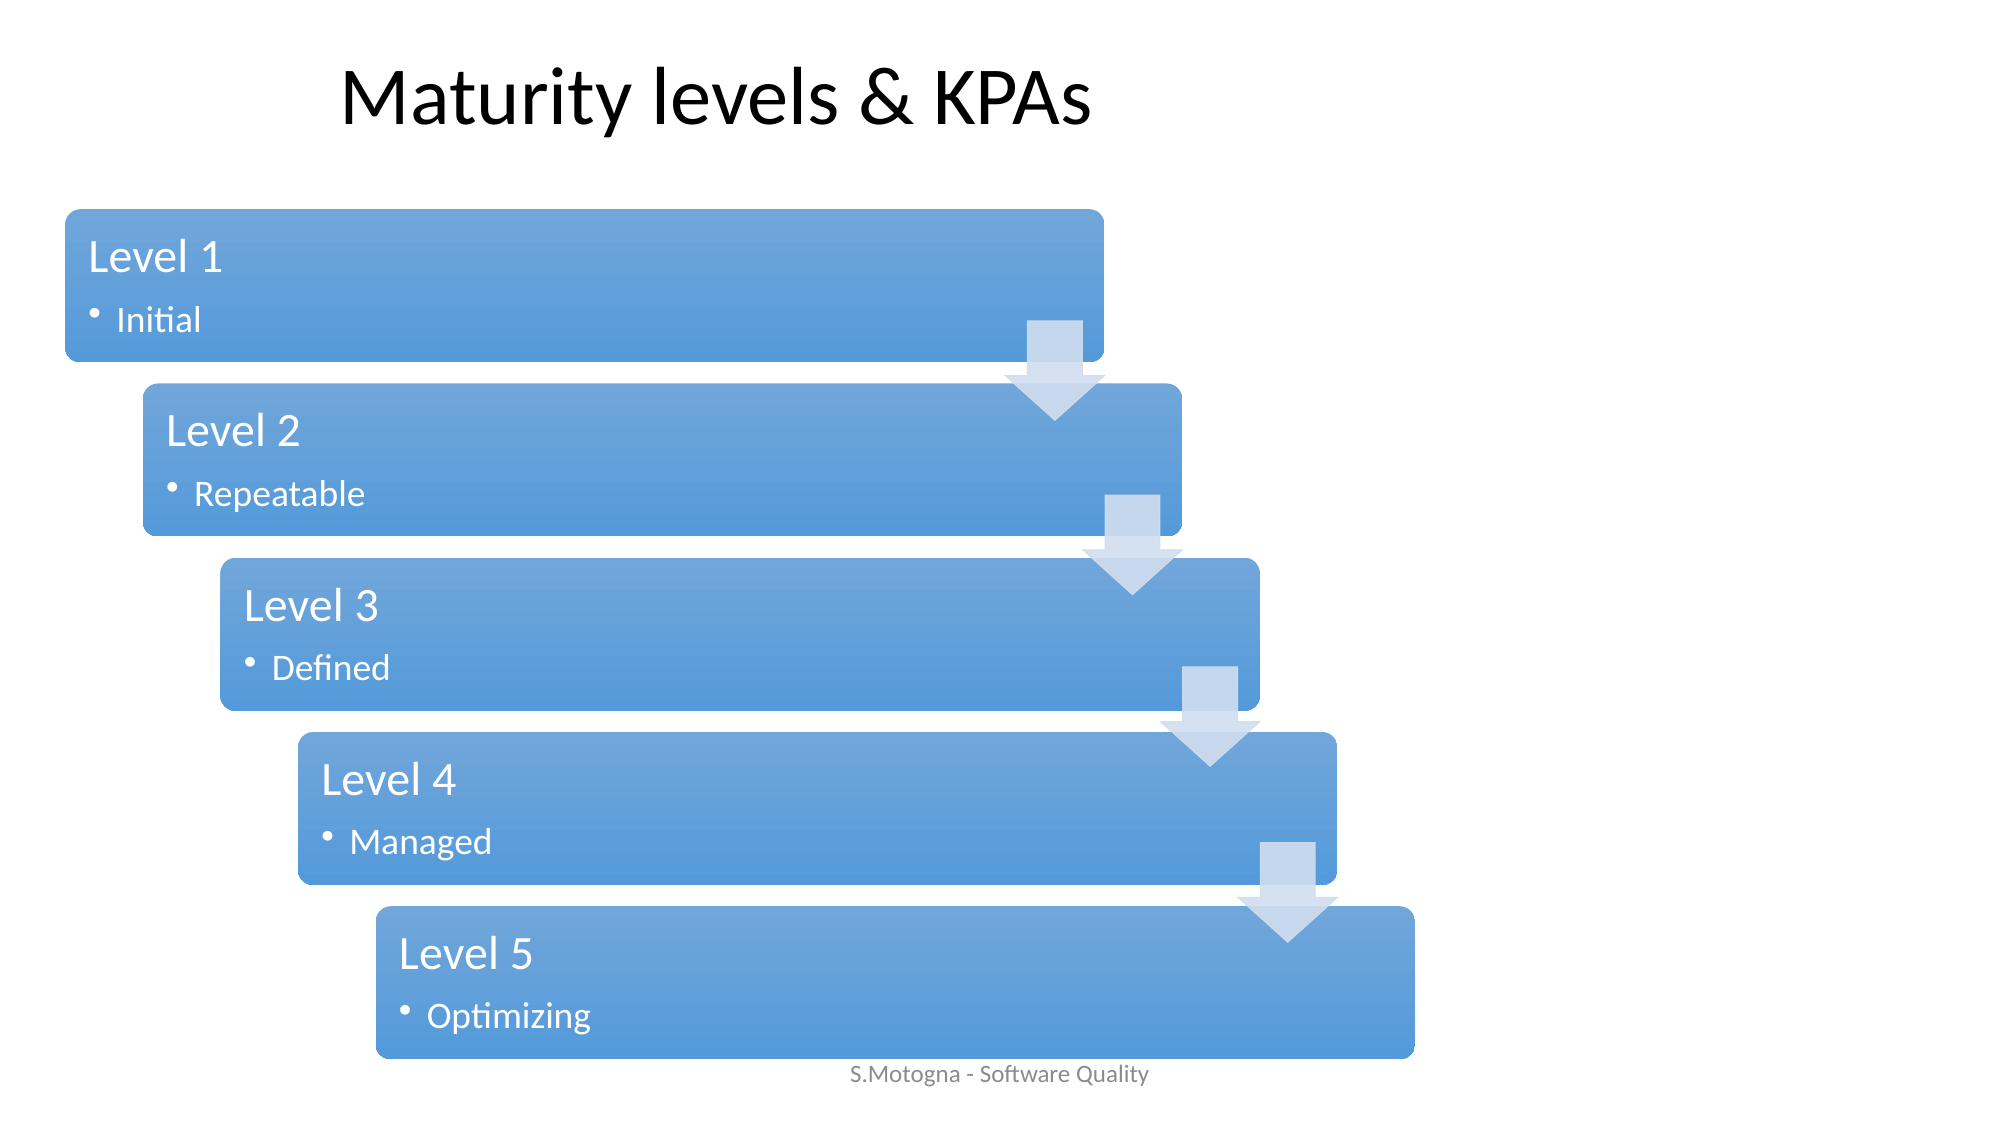

# Maturity levels & KPAs
Level 1
Initial
Level 2
Repeatable
Level 3
Defined
Level 4
Managed
Level 5
Optimizing

S.Motogna - Software Quality